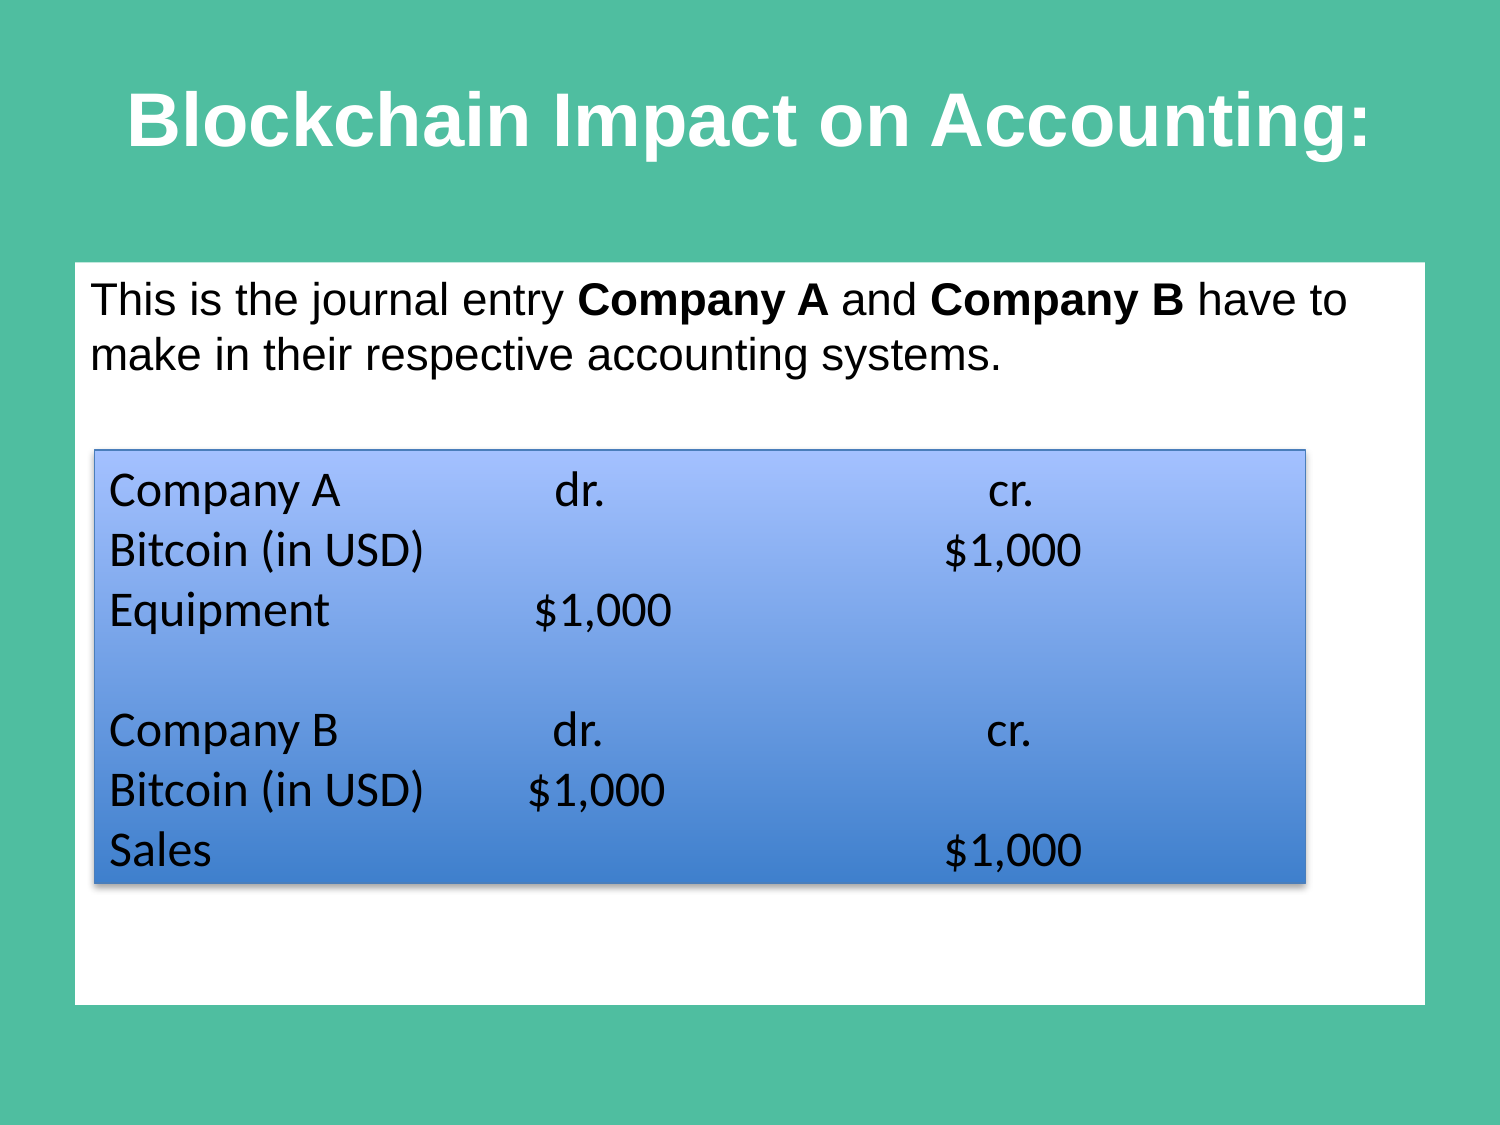

# Blockchain Impact on Accounting:
This is the journal entry Company A and Company B have to make in their respective accounting systems.

Company A                   dr.                                  cr.
Bitcoin (in USD)                                              $1,000
Equipment                  $1,000

Company B                   dr.                                  cr.
Bitcoin (in USD)         $1,000
Sales                                                                 $1,000